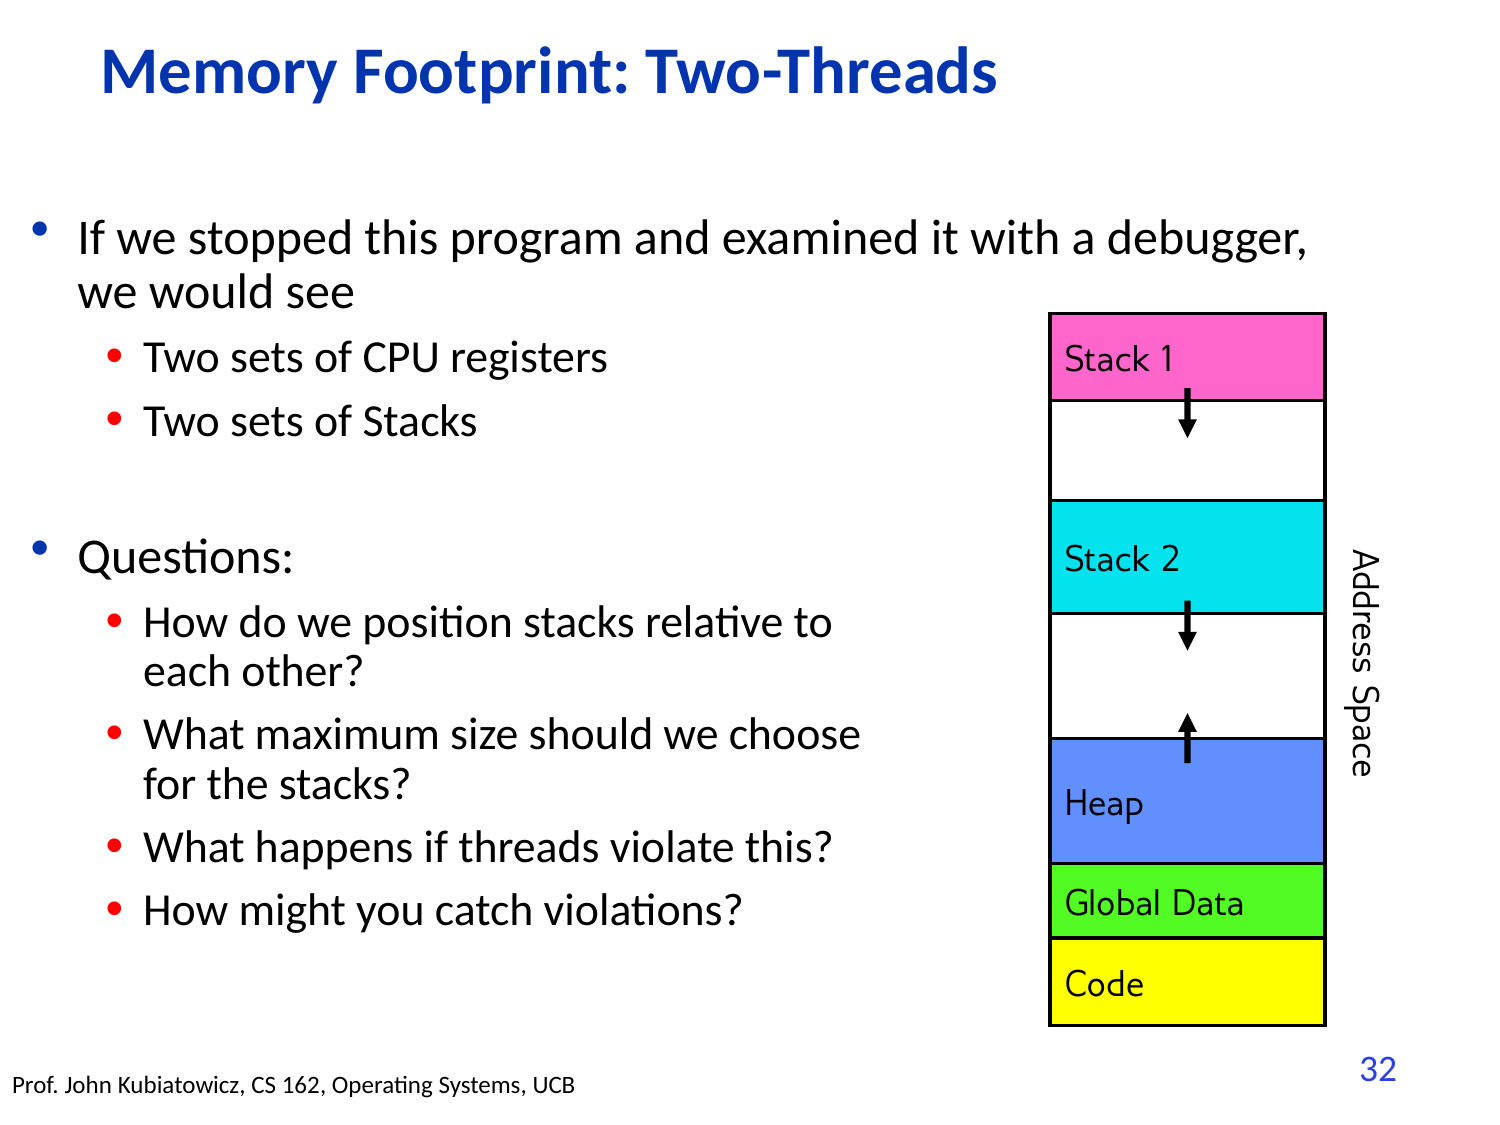

# Memory Footprint: Two-Threads
If we stopped this program and examined it with a debugger, we would see
Two sets of CPU registers
Two sets of Stacks

Questions:
How do we position stacks relative to
each other?
What maximum size should we choose
for the stacks?
What happens if threads violate this?
How might you catch violations?

Stack 1

Stack 2

Heap
Global Data
Code
Address Space
Prof. John Kubiatowicz, CS 162, Operating Systems, UCB